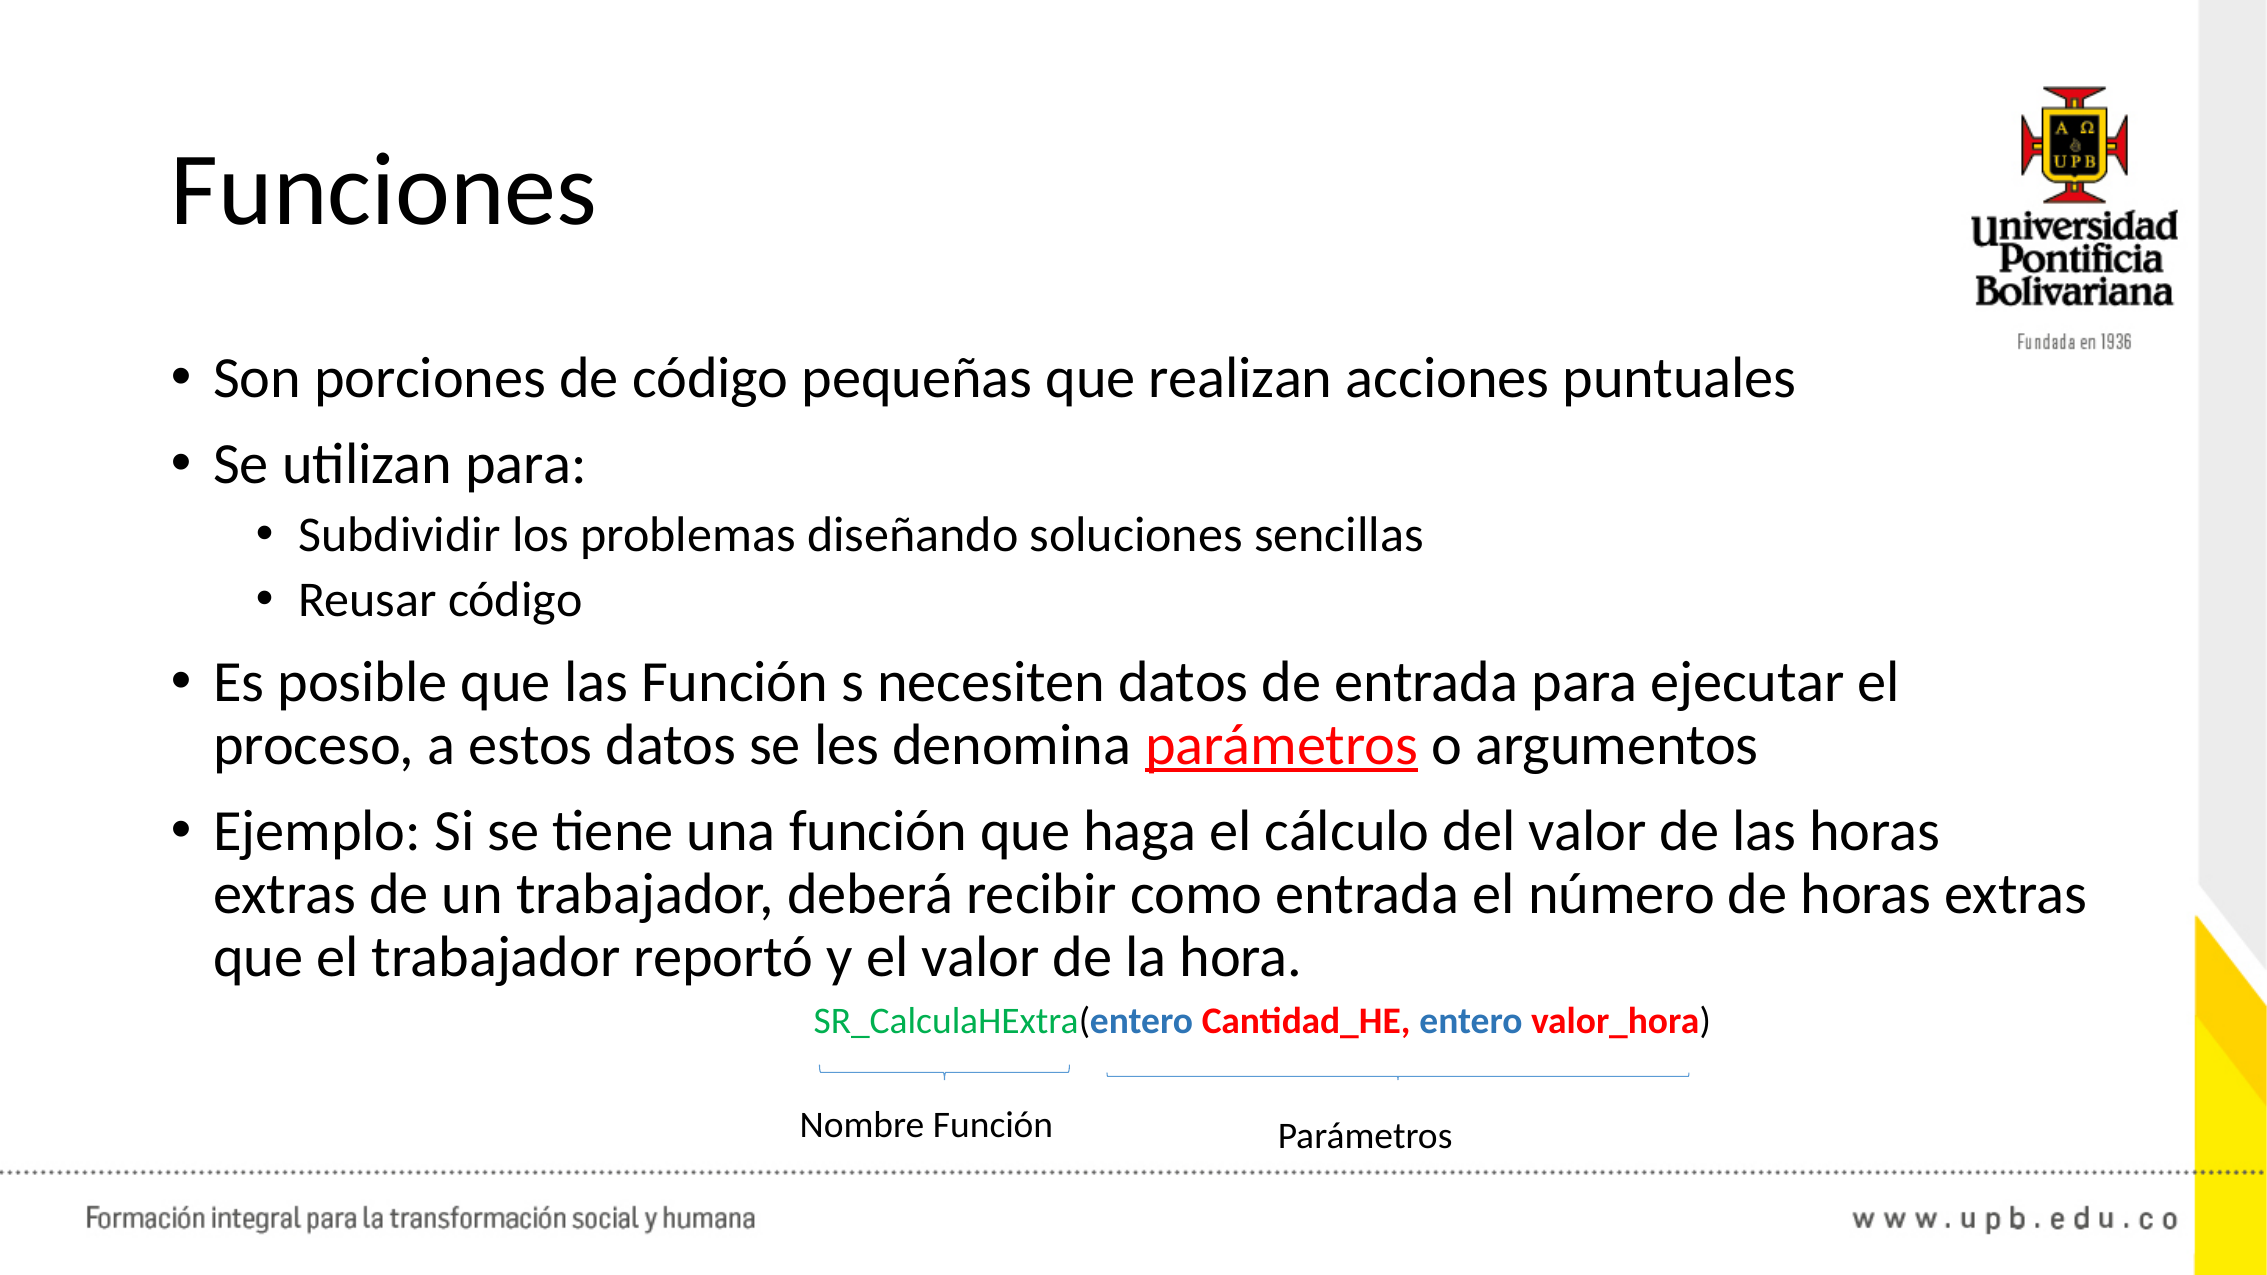

# Funciones
Son porciones de código pequeñas que realizan acciones puntuales
Se utilizan para:
Subdividir los problemas diseñando soluciones sencillas
Reusar código
Es posible que las Función s necesiten datos de entrada para ejecutar el proceso, a estos datos se les denomina parámetros o argumentos
Ejemplo: Si se tiene una función que haga el cálculo del valor de las horas extras de un trabajador, deberá recibir como entrada el número de horas extras que el trabajador reportó y el valor de la hora.

SR_CalculaHExtra(entero Cantidad_HE, entero valor_hora)
Nombre Función
Parámetros